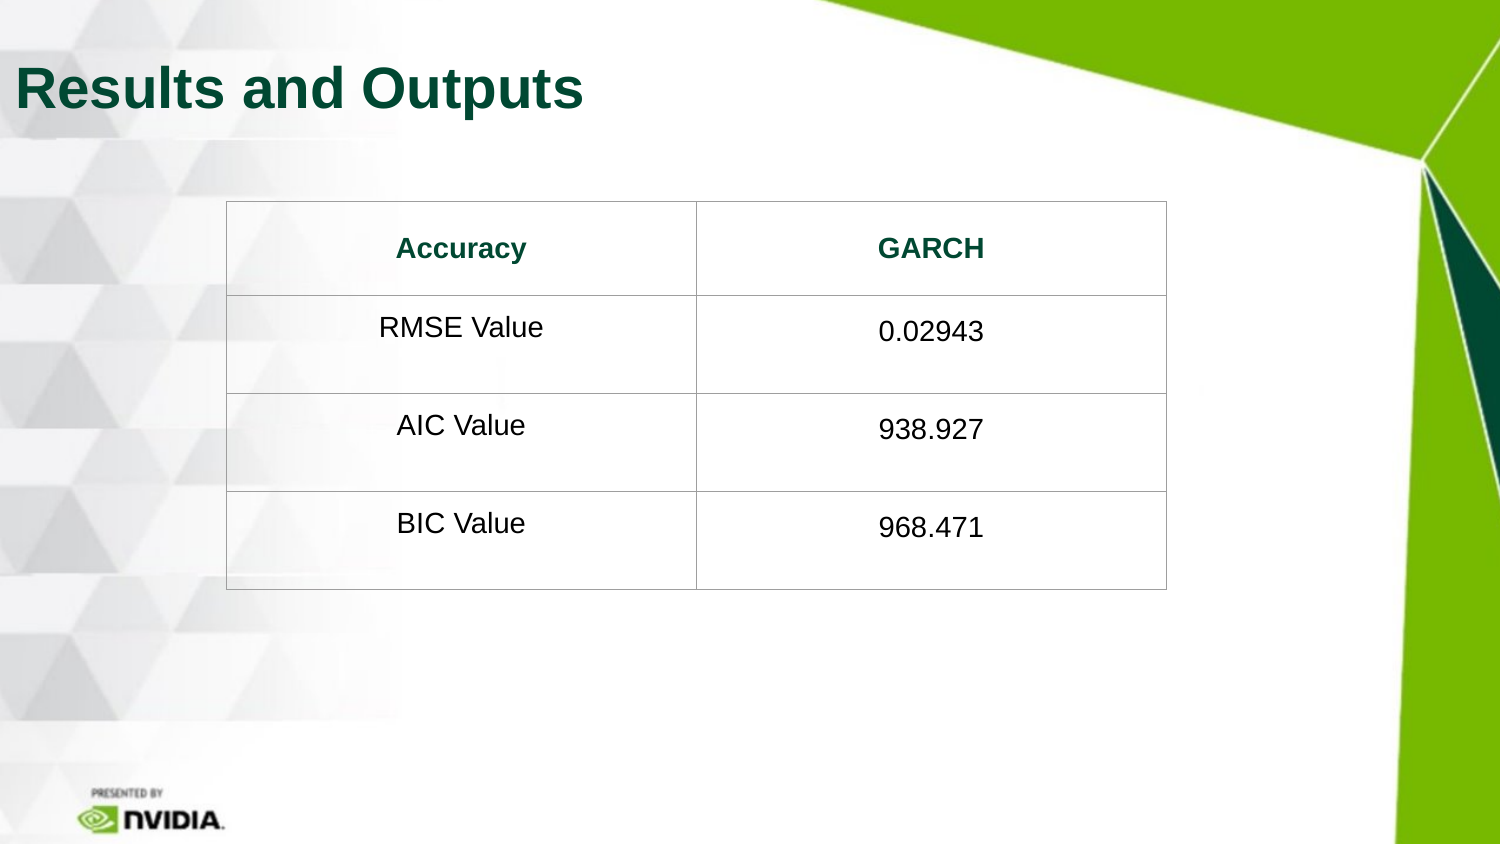

# Results and Outputs
| Accuracy | GARCH |
| --- | --- |
| RMSE Value | 0.02943 |
| AIC Value | 938.927 |
| BIC Value | 968.471 |